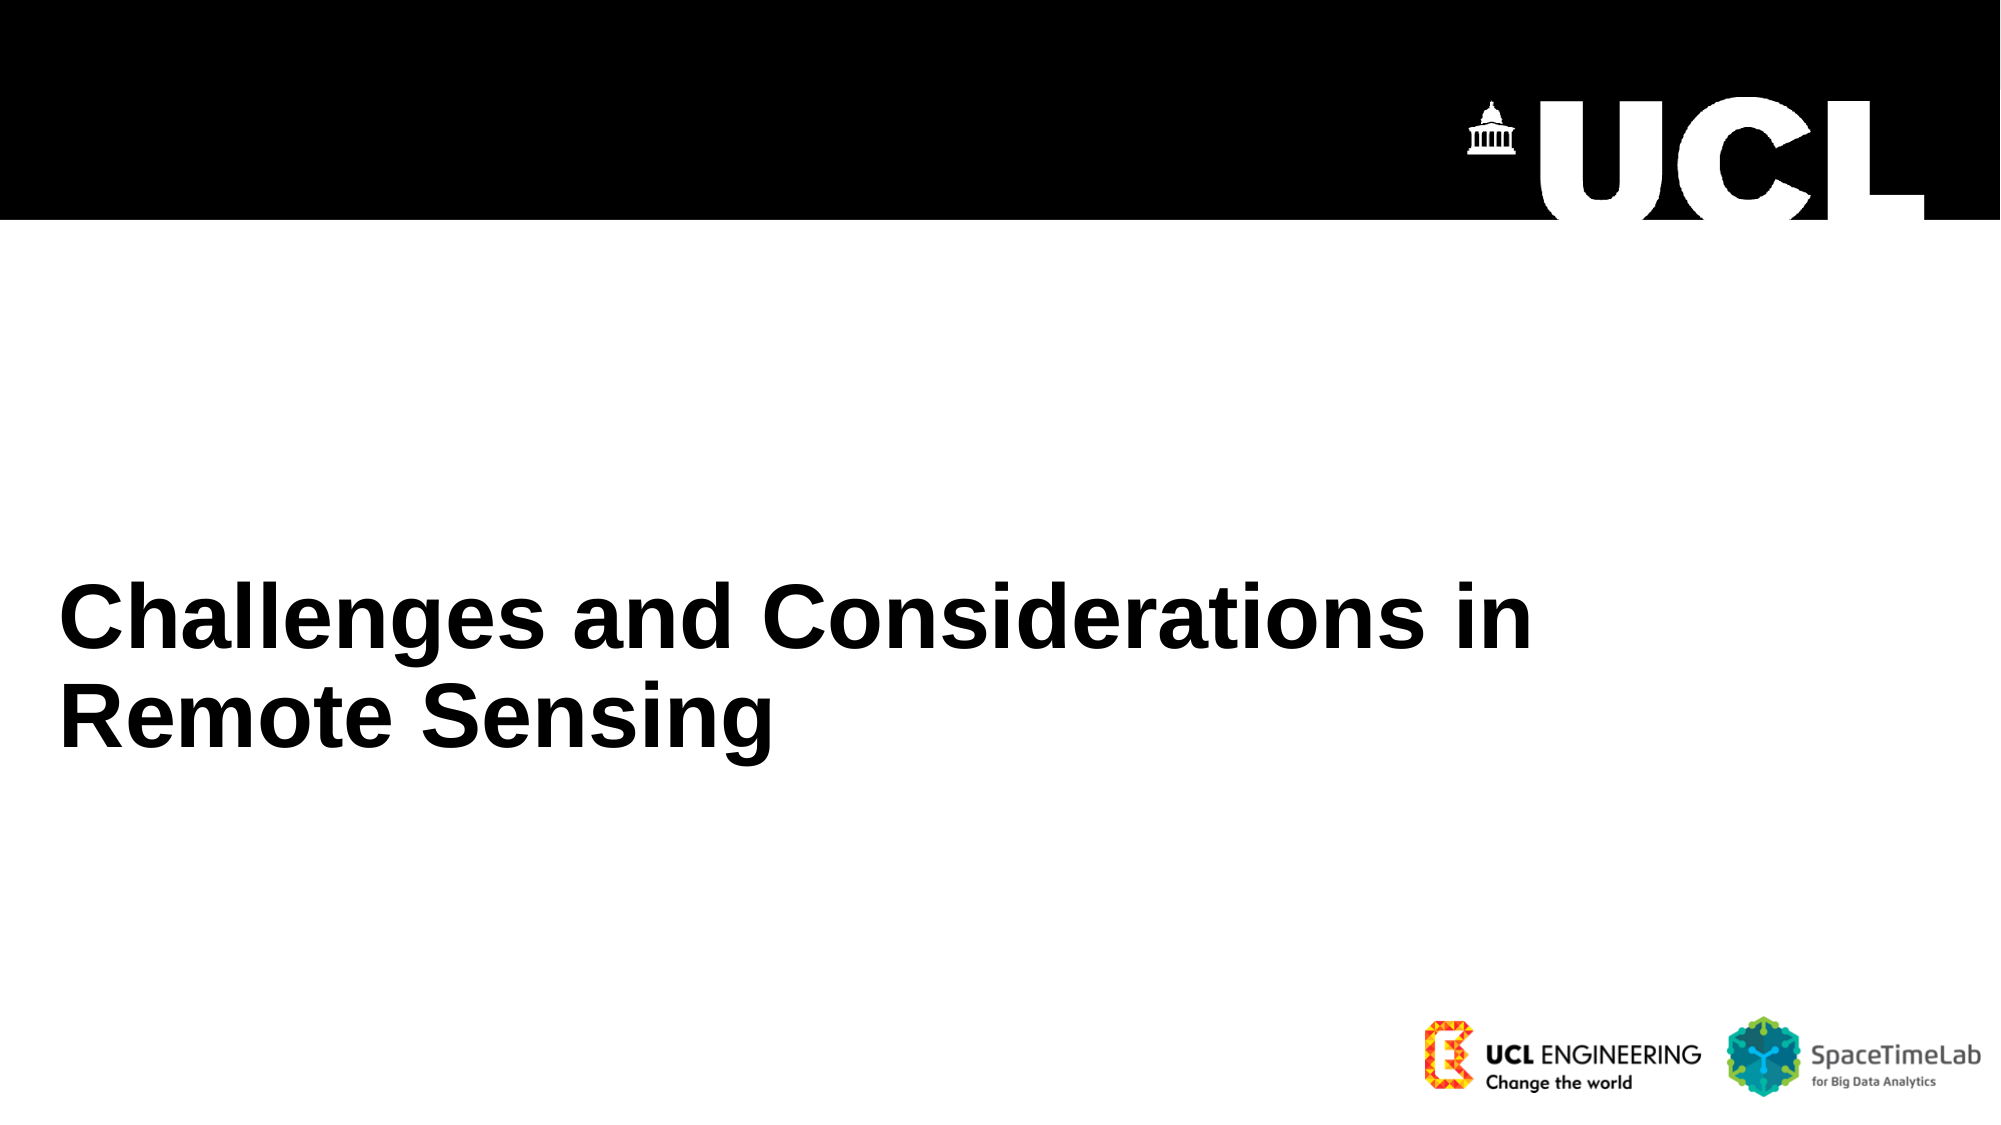

# Challenges and Considerations in Remote Sensing